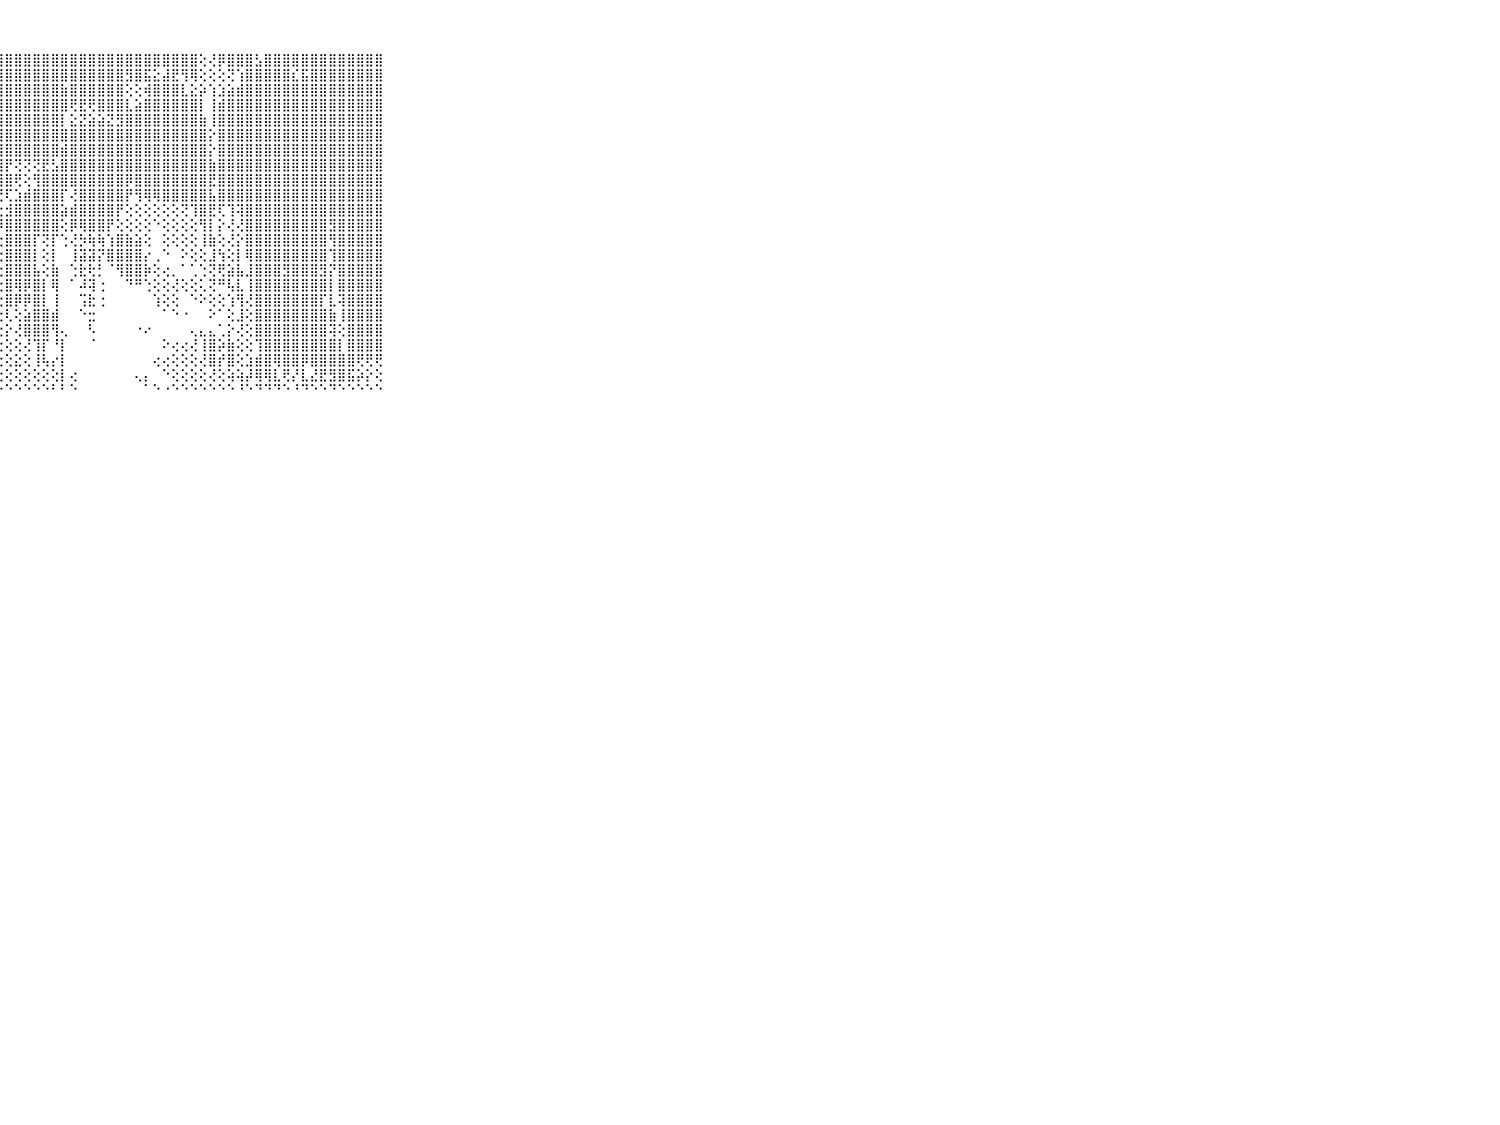

⠀⠀⠀⠀⠀⠀⠀⠀⠀⠀⠀⠀⠀⠱⢾⣿⣿⣿⢏⢕⣿⣿⣿⣿⣿⣿⣿⣿⣿⣿⣿⣿⣿⣿⣿⣿⣿⣿⣿⣿⣿⣿⣿⣿⣿⣿⣿⣿⣿⢕⢜⡿⣿⣿⣿⣣⣿⣿⣿⣿⣿⣿⣿⣿⣿⣿⣿⣿⣿⠀⠀⠀⠀⠀⠀⠀⠀⠀⠀⠀⠀
⠀⠀⠀⠀⠀⠀⠀⠀⠀⠀⠀⠀⠀⠀⣘⢿⡿⢕⣱⣕⣿⣿⣿⣿⣿⣿⣿⣿⣿⣿⣿⣿⣿⣿⣿⣿⣿⣿⣿⣿⣿⣻⣿⣯⣕⣼⣟⢻⢿⢕⢕⢕⢝⢱⣿⣿⣿⣿⣿⣎⣯⣿⣿⣿⣿⣿⣿⣿⣿⠀⠀⠀⠀⠀⠀⠀⠀⠀⠀⠀⠀
⠀⠀⠀⠀⠀⠀⠀⠀⠀⠀⠀⠀⠀⢕⣿⣧⣱⣺⣿⣷⢟⣿⣿⣿⣿⣿⡿⣿⣿⣿⣿⣿⣿⣿⣷⣿⣿⣿⣿⣿⣿⢕⢕⢾⣿⣿⣿⣇⣕⡵⢱⣱⣵⣾⣿⣿⣿⣿⣿⣿⣿⣿⣿⣿⣿⣿⣿⣿⣿⠀⠀⠀⠀⠀⠀⠀⠀⠀⠀⠀⠀
⠀⠀⠀⠀⠀⠀⠀⠀⠀⠀⠀⠀⠐⢕⣿⢟⢜⢻⣿⣿⣵⣿⣿⣿⣿⣿⣿⣿⣿⣿⣿⣿⣿⣿⣿⢟⣟⢟⣿⣿⣿⣇⣵⣿⣿⣿⣿⣿⣿⡇⢸⣾⣿⣿⣿⣿⣿⣿⣿⣿⣿⣿⣿⣿⣿⣿⣿⣿⣿⠀⠀⠀⠀⠀⠀⠀⠀⠀⠀⠀⠀
⠀⠀⠀⠀⠀⠀⠀⠀⠀⠀⠀⠀⠀⠑⢝⣱⣾⣷⢜⢝⣿⣿⣿⣿⣿⣿⣿⣿⣿⣿⣿⣿⣿⣿⡇⣕⣝⣵⣵⣝⣻⣿⣿⣿⣿⣿⣿⣿⣿⣷⢸⣿⣿⣿⣿⣿⣿⣿⣿⣿⣿⣿⣿⣿⣿⣿⣿⣿⣿⠀⠀⠀⠀⠀⠀⠀⠀⠀⠀⠀⠀
⠀⠀⠀⠀⠀⠀⠀⠀⠀⠀⠀⠀⠀⢔⣵⣿⣿⣿⣿⣾⣿⣿⣿⣿⣿⣿⣿⣿⣿⣿⣿⣿⣿⣿⣿⣿⣿⣿⣿⣿⣿⣿⣿⣿⣿⣿⣿⣿⣿⣿⡕⣿⣿⣿⣿⣿⣿⣿⣿⣿⣿⣿⣿⣿⣿⣿⣿⣿⣿⠀⠀⠀⠀⠀⠀⠀⠀⠀⠀⠀⠀
⠀⠀⠀⠀⠀⠀⠀⠀⠀⠀⠀⠀⠔⢵⣿⣿⣿⣿⣿⣿⣿⣿⣿⣿⣿⣿⣿⣿⣿⣿⣿⣿⣿⣿⣾⣿⣿⣿⣿⣿⣿⣿⣿⣿⣿⣿⣿⣿⣿⣿⡕⣿⣿⣿⣿⣿⣿⣿⣿⣿⣿⣿⣿⣿⣿⣿⣿⣿⣿⠀⠀⠀⠀⠀⠀⠀⠀⠀⠀⠀⠀
⠀⠀⠀⠀⠀⠀⠀⠀⠀⠀⠀⢄⢕⣟⣿⣿⣿⣿⣿⣿⣿⣿⢿⢿⢿⢟⢟⣿⡟⢝⢝⢝⣟⣣⣿⣿⣿⣿⣿⣿⣿⣿⣿⣿⣿⣿⣿⣿⣿⣿⣷⣿⣿⣿⣿⣿⣿⣿⣿⣿⣿⣿⣿⣿⣿⣿⣿⣿⣿⠀⠀⠀⠀⠀⠀⠀⠀⠀⠀⠀⠀
⠀⠀⠀⠀⠀⠀⠀⠀⠀⠀⠀⠕⢕⣱⣿⣿⣿⣿⣿⡇⢕⣵⡵⢕⣵⣷⡾⣿⣿⢟⢕⢻⣿⣿⣿⣿⣿⣿⣿⣿⣿⡿⣿⣿⣿⣿⣿⣿⣿⣿⣟⣿⣿⣿⣿⣿⣿⣿⣿⣿⣿⣿⣿⣿⣿⣿⣿⣿⣿⠀⠀⠀⠀⠀⠀⠀⠀⠀⠀⠀⠀
⠀⠀⠀⠀⠀⠀⠀⠀⠀⠀⠀⠀⢕⢷⣿⣿⣿⣿⣿⣧⣽⡿⢕⣵⣜⢻⢿⢟⢏⣱⣾⣿⣿⣿⡏⢜⣿⣿⣿⣿⣿⡟⢻⢿⢿⣿⣿⣿⣿⣿⣧⣿⣿⣿⣿⣿⣿⣿⣿⣿⣿⣿⣿⣿⣿⣿⣿⣿⣿⠀⠀⠀⠀⠀⠀⠀⠀⠀⠀⠀⠀
⠀⠀⠀⠀⠀⠀⠀⠀⠀⠀⠀⠐⢕⢝⣿⣿⣿⣿⣿⡇⢕⢱⣾⣿⣿⣕⢕⢕⣺⣿⣿⣿⣿⣿⣵⣾⣿⣿⣿⣿⡟⢕⢕⢕⢕⢕⢕⢝⢹⣿⣟⢏⢹⢽⣿⣿⣿⣿⣿⣿⣿⣿⣿⣿⣿⣿⣿⣿⣿⠀⠀⠀⠀⠀⠀⠀⠀⠀⠀⠀⠀
⠀⠀⠀⠀⠀⠀⠀⠀⠀⠀⠀⢔⣱⣾⣿⣿⣿⣿⣿⣧⣵⣿⣿⣿⣿⣿⣟⡹⣿⣿⣿⣿⣿⣿⢕⡿⢿⣿⣿⡟⢕⢕⢕⢕⠑⢕⢕⢕⢕⢻⡇⡕⢜⢜⣿⣿⣿⣿⣿⣿⣿⣿⣿⣻⣿⣿⣿⣿⣿⠀⠀⠀⠀⠀⠀⠀⠀⠀⠀⠀⠀
⠀⠀⠀⠀⠀⠀⠀⠀⠀⠀⠀⣿⣿⣿⣿⣿⣿⣿⣿⣿⣏⣿⣿⣿⣿⣿⣟⢕⣿⣿⣿⡏⢝⡏⢑⢜⡳⢷⢷⢱⣿⣷⣵⢕⠀⢕⢕⢕⢕⢸⣷⢕⢜⡕⣿⣿⣿⣿⣿⣿⣿⣿⣿⢻⣿⣿⣿⣿⣿⠀⠀⠀⠀⠀⠀⠀⠀⠀⠀⠀⠀
⠀⠀⠀⠀⠀⠀⠀⠀⠀⠀⠀⣿⣿⣿⣿⢝⣾⣿⣿⣿⣿⣿⣿⣿⣿⣿⣟⢕⣿⣿⣿⡇⢕⡇⠀⢸⣽⣽⡝⣿⣿⣿⣿⡔⢀⠑⠀⠕⢕⢕⣸⢳⢕⡇⢿⣿⣿⣿⣿⣿⣿⣿⣿⢹⣿⣿⣿⣿⣿⠀⠀⠀⠀⠀⠀⠀⠀⠀⠀⠀⠀
⠀⠀⠀⠀⠀⠀⠀⠀⠀⠀⠀⢝⣿⣿⣕⢱⣿⣿⣿⣿⡏⣿⣿⣿⣿⣿⣿⢕⣿⣿⣿⣧⢕⣷⠀⢑⣗⢗⡃⠈⢻⣿⣿⡷⢕⢔⡀⠁⢁⢑⢝⢟⣵⣧⣸⣿⣿⣿⣻⣿⣿⣿⣻⡝⣿⣿⣿⣿⣿⠀⠀⠀⠀⠀⠀⠀⠀⠀⠀⠀⠀
⠀⠀⠀⠀⠀⠀⠀⠀⠀⠀⠀⢕⢜⢝⣿⢵⠿⢿⣿⡿⢕⣿⣿⣿⣿⣿⣿⢕⣿⢿⡿⣿⡇⢿⠀⠁⠼⢽⢐⠀⠀⠙⠛⢑⢕⢕⢜⢕⢕⢅⢝⠛⢧⣇⢸⣿⣿⣿⣿⣿⣿⣿⣿⡇⣿⣿⣿⣿⣿⠀⠀⠀⠀⠀⠀⠀⠀⠀⠀⠀⠀
⠀⠀⠀⠀⠀⠀⠀⠀⠀⠀⠀⠄⢕⢕⢏⣡⣴⣄⢹⡇⢕⣿⣿⣿⣿⣿⣧⢕⣿⡿⡿⣿⡇⢸⠀⠀⢩⣗⢐⠀⠀⠀⠀⠀⢱⢕⢕⠀⠑⠕⢕⢕⢱⢻⢜⣿⣿⣿⣿⣿⣿⣿⡏⣇⢽⣿⣿⣿⣿⠀⠀⠀⠀⠀⠀⠀⠀⠀⠀⠀⠀
⠀⠀⠀⠀⠀⠀⠀⠀⠀⠀⠀⠁⠅⠁⢸⣿⣿⣿⢸⡇⢕⣿⢿⢾⢿⣿⣿⢕⢇⢕⣵⣿⣿⣾⠀⠀⠑⣒⠀⠀⠀⠀⠀⠀⠀⠁⠑⠐⠀⠀⠕⠁⢕⣸⢕⣿⣿⣿⣿⣿⣿⣿⣿⣷⢸⣿⣿⣿⣿⠀⠀⠀⠀⠀⠀⠀⠀⠀⠀⠀⠀
⠀⠀⠀⠀⠀⠀⠀⠀⠀⠀⠀⢕⠕⠀⠈⢻⣿⣿⢕⢇⢕⡿⢿⢟⣟⣻⣿⢕⡕⢜⣿⣿⣿⢻⢄⠀⠀⠣⠀⠀⠀⠀⠐⠔⠀⠀⠀⠀⢄⣄⣄⢁⡕⢜⢕⣿⣿⣿⣿⣿⣿⣿⣿⢽⢕⣿⣿⣿⣿⠀⠀⠀⠀⠀⠀⠀⠀⠀⠀⠀⠀
⠀⠀⠀⠀⠀⠀⠀⠀⠀⠀⠀⠑⠀⠀⠀⠁⢿⣿⣇⢕⢕⡟⣟⢜⢻⣯⡟⢕⢕⢕⢜⢹⡏⠘⡇⠀⠀⠈⠀⠀⠀⠀⠀⠀⠀⠕⢔⢔⢜⢸⣿⡵⣷⢕⢕⢹⣿⣿⣿⣿⣿⣿⣿⣿⡇⣿⣿⣿⣿⠀⠀⠀⠀⠀⠀⠀⠀⠀⠀⠀⠀
⠀⠀⠀⠀⠀⠀⠀⠀⠀⠀⠀⠑⠑⠀⠀⠀⠜⣿⣿⢕⢕⢇⢕⢕⢕⣝⡕⢕⢕⣕⢕⢸⢧⡔⡇⠀⠀⠀⠀⠀⠀⠀⠀⠀⢔⢔⢕⢕⢕⢜⣿⡞⣿⢕⣱⣾⣿⢿⣿⣿⡿⣿⣿⣿⣿⣿⢟⢟⢟⠀⠀⠀⠀⠀⠀⠀⠀⠀⠀⠀⠀
⠀⠀⠀⠀⠀⠀⠀⠀⠀⠀⠀⠀⢁⠀⠀⠀⠀⢹⣿⣧⢕⢝⠕⢕⢕⢕⢕⢕⢕⢕⢕⢕⢕⢕⡇⢔⠀⠀⠀⠀⠀⠀⢄⡄⠀⠑⢕⢕⢕⢕⢜⢕⢵⢵⡼⢿⢿⣇⢟⡜⣇⣜⣟⣻⣿⣯⡵⡕⢕⠀⠀⠀⠀⠀⠀⠀⠀⠀⠀⠀⠀
⠀⠀⠀⠀⠀⠀⠀⠀⠀⠀⠀⠀⠑⠐⠀⠀⠀⠑⠛⠛⠑⠑⠑⠑⠑⠑⠑⠑⠑⠑⠑⠑⠑⠃⠃⠑⠀⠀⠀⠀⠀⠀⠀⠁⠑⠐⠑⠑⠑⠑⠑⠑⠑⠘⠑⠙⠙⠙⠑⠘⠙⠑⠑⠙⠑⠑⠑⠑⠑⠀⠀⠀⠀⠀⠀⠀⠀⠀⠀⠀⠀